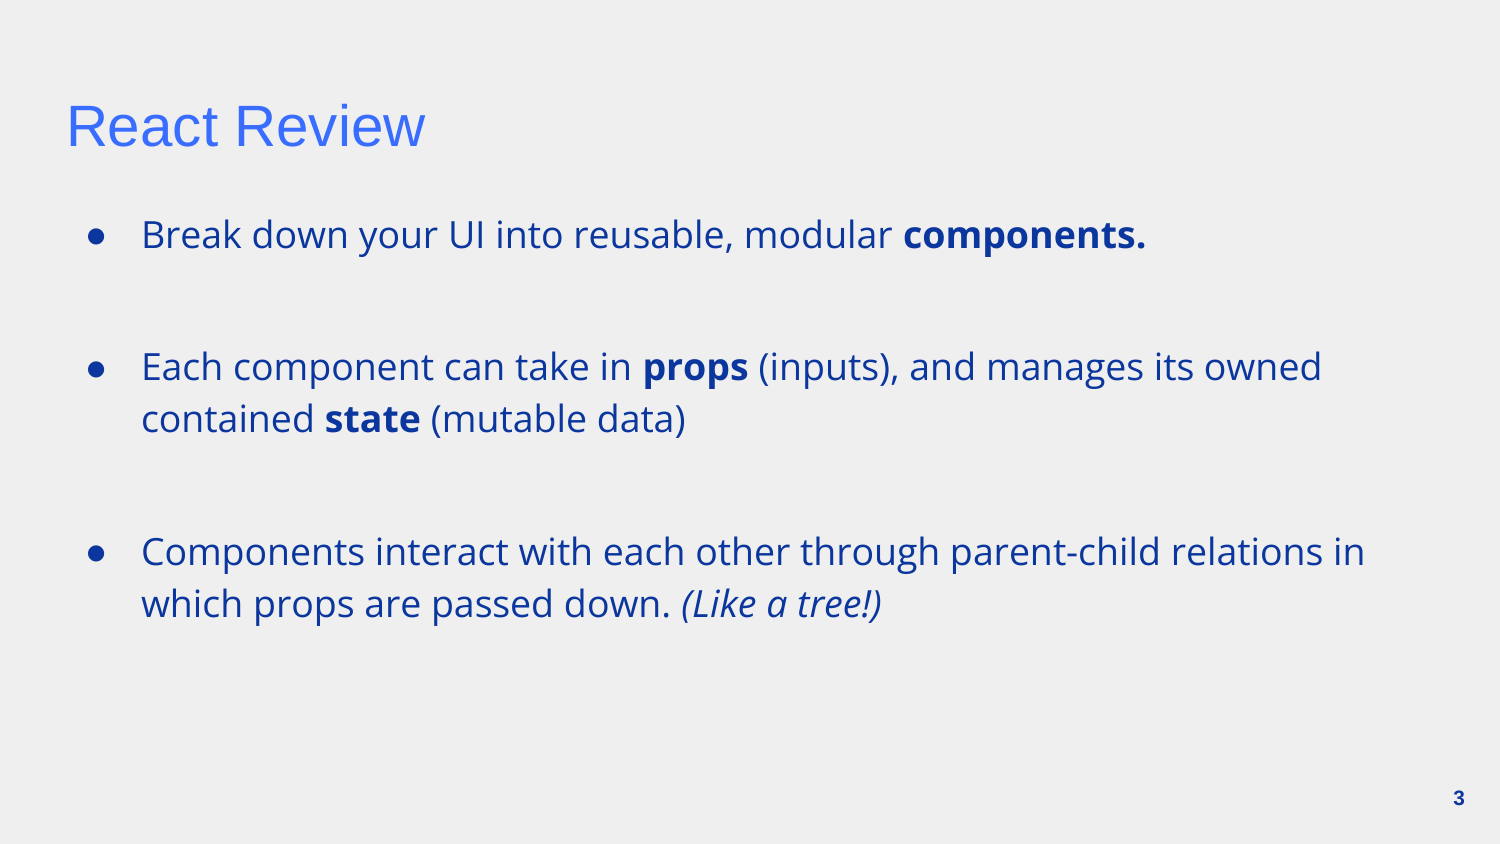

# React Review
Break down your UI into reusable, modular components.

Each component can take in props (inputs), and manages its owned contained state (mutable data)

Components interact with each other through parent-child relations in which props are passed down. (Like a tree!)

3